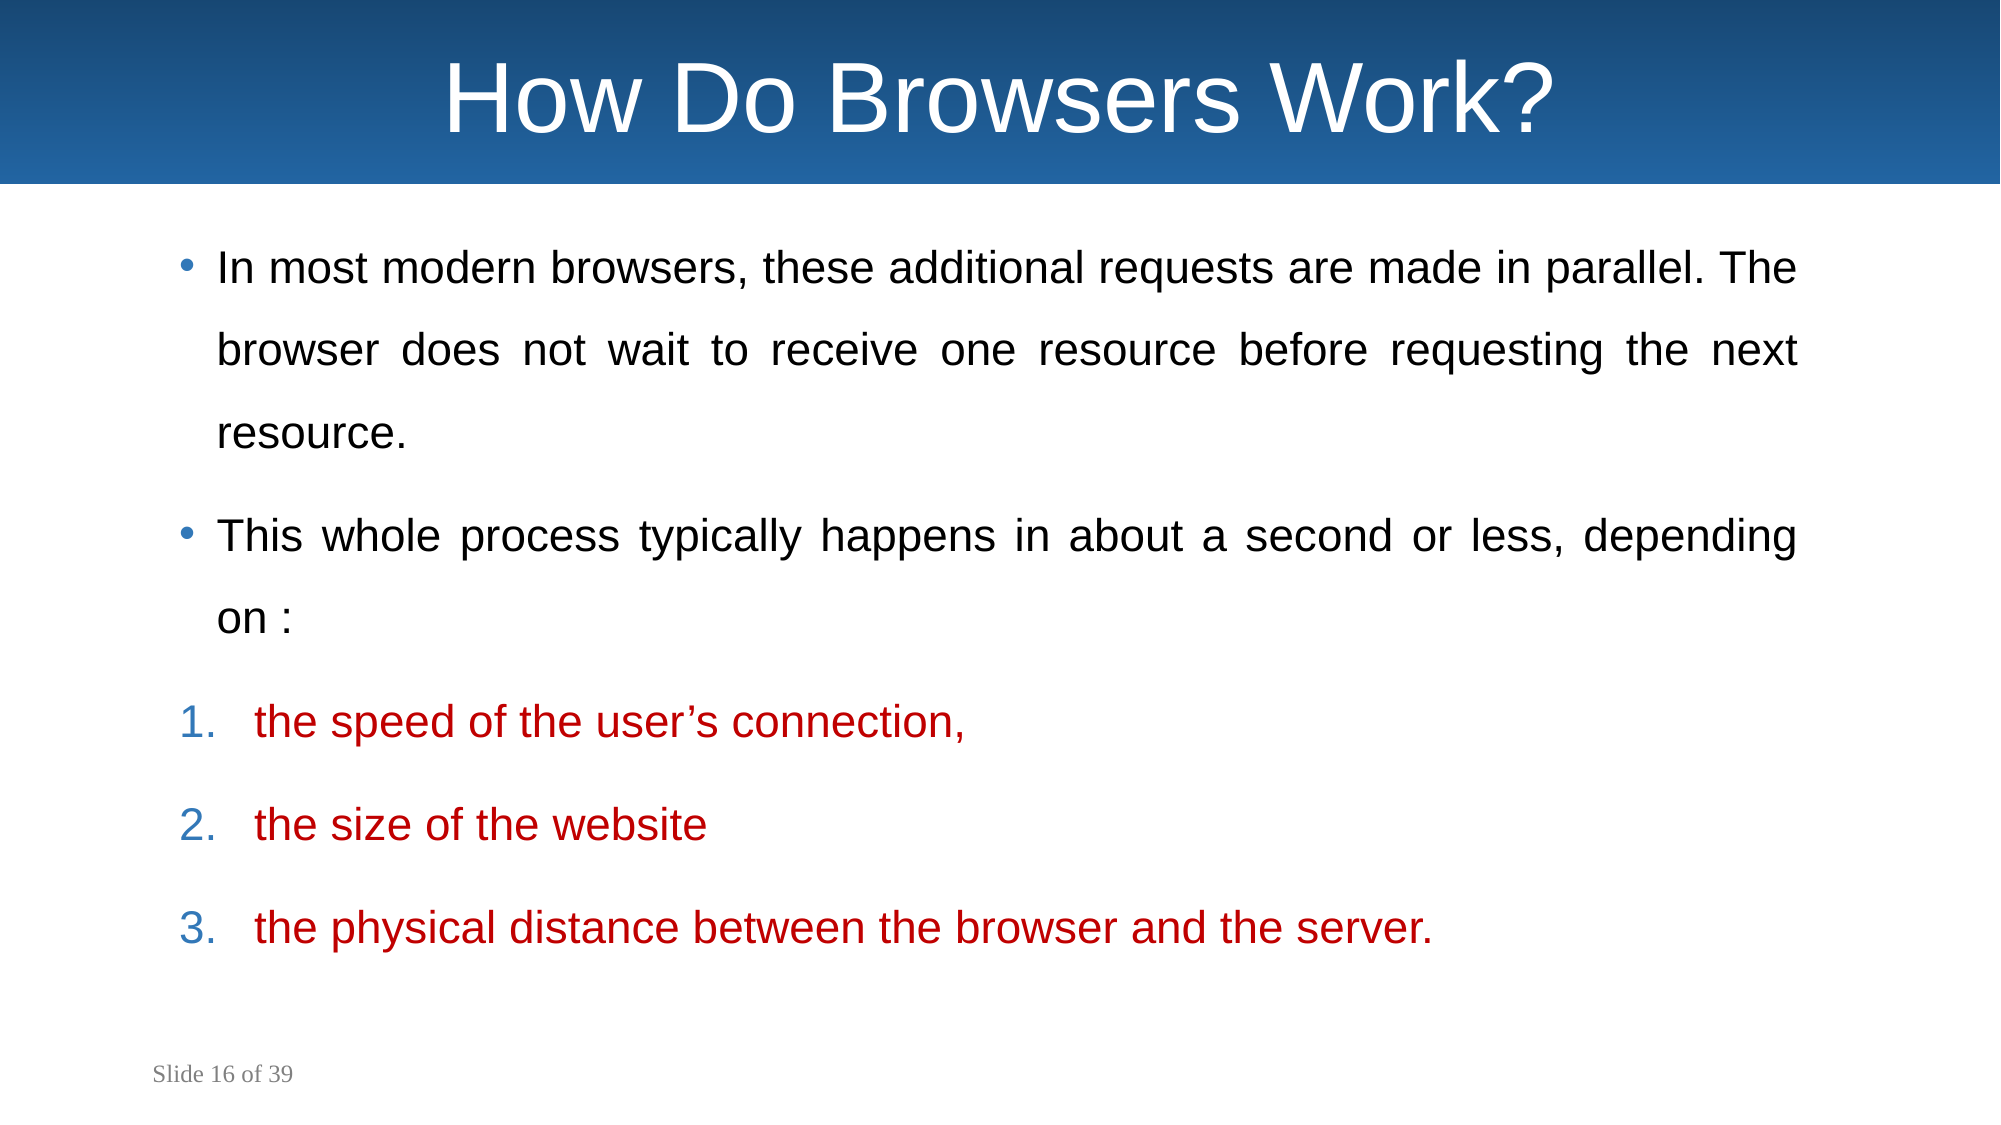

How Do Browsers Work?
In most modern browsers, these additional requests are made in parallel. The browser does not wait to receive one resource before requesting the next resource.
This whole process typically happens in about a second or less, depending on :
the speed of the user’s connection,
the size of the website
the physical distance between the browser and the server.
Slide 16 of 39